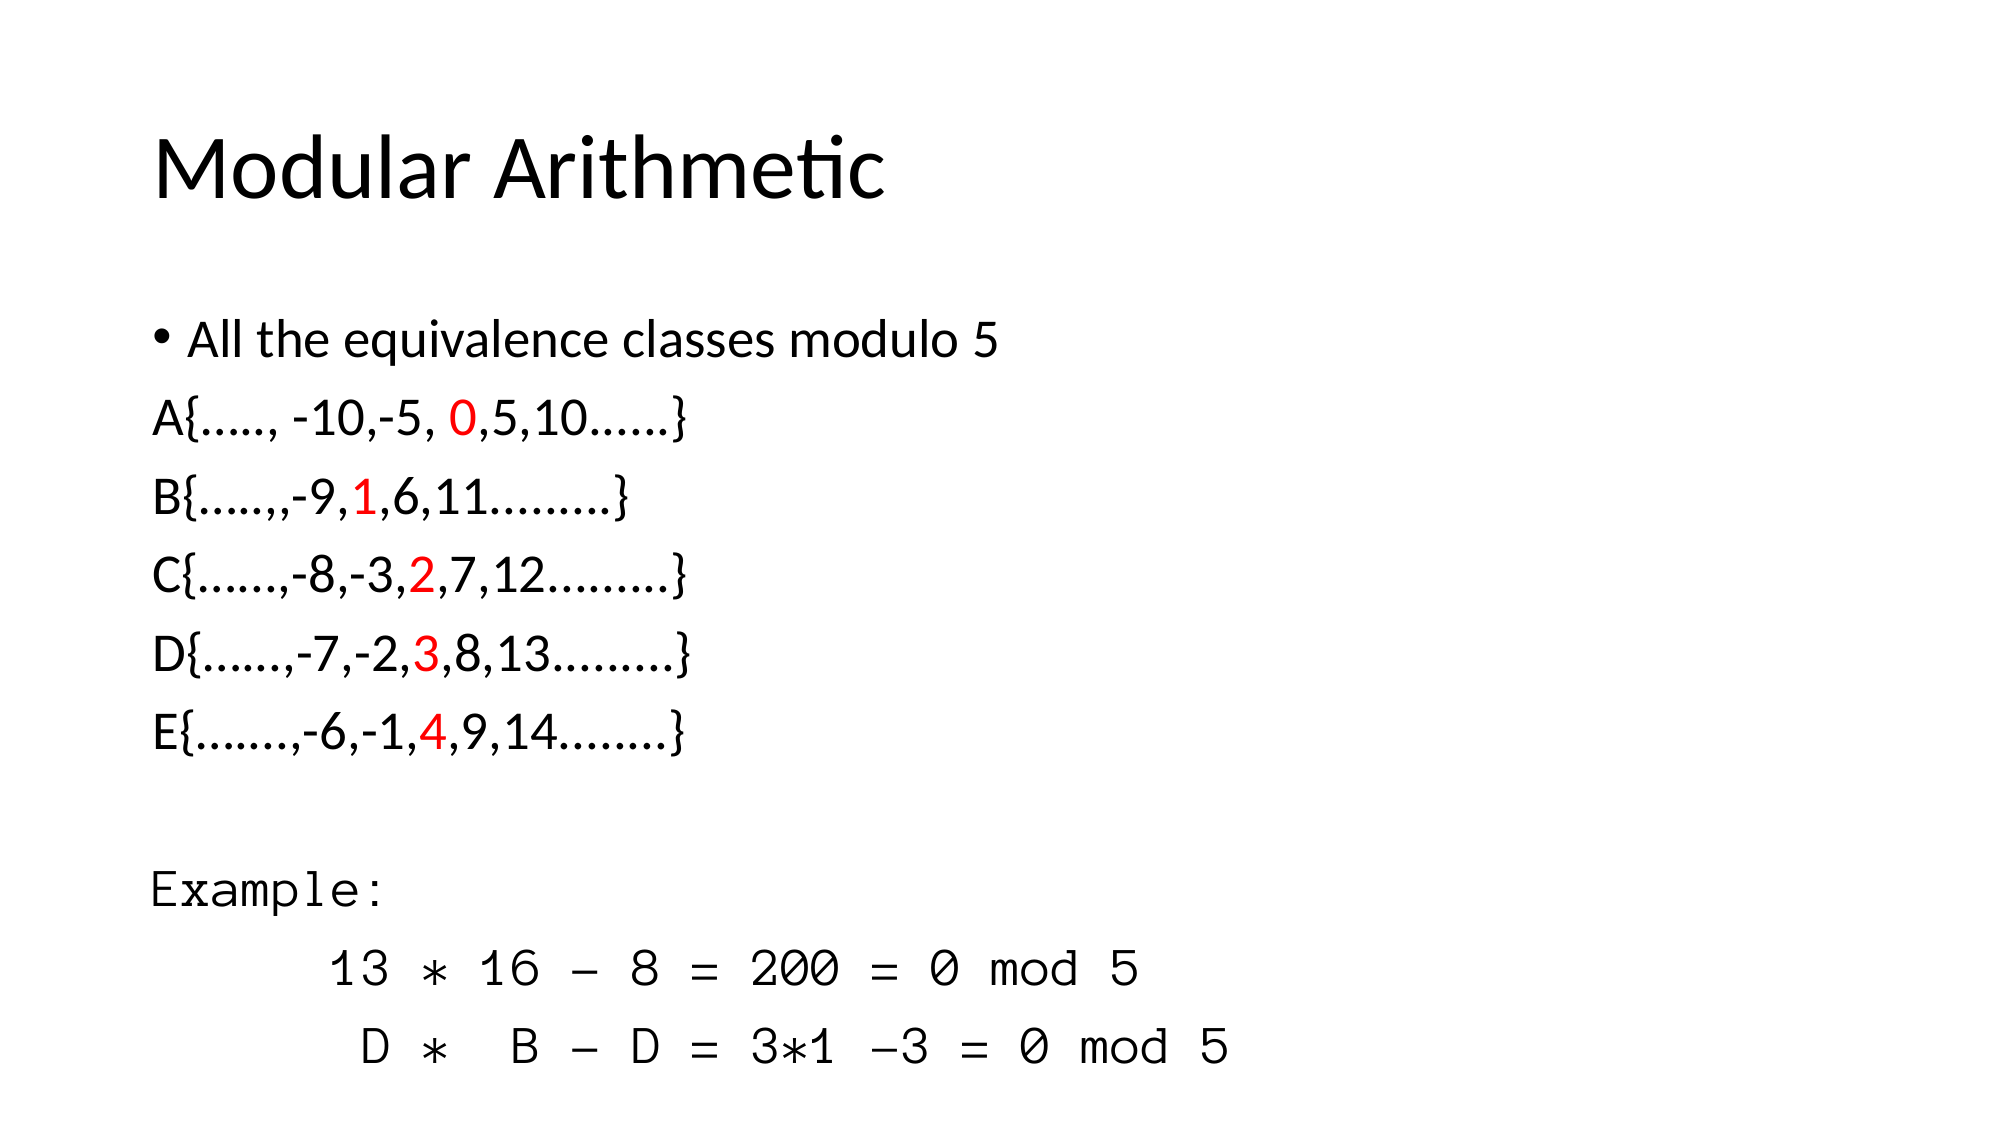

# Modular Arithmetic
All the equivalence classes modulo 5
A{….., -10,-5, 0,5,10......}
B{…..,,-9,1,6,11.........}
C{…...,-8,-3,2,7,12.........}
D{…...,-7,-2,3,8,13.........}
E{…....,-6,-1,4,9,14........}

Example:
      13 * 16 - 8 = 200 = 0 mod 5
       D *  B - D = 3*1 –3 = 0 mod 5